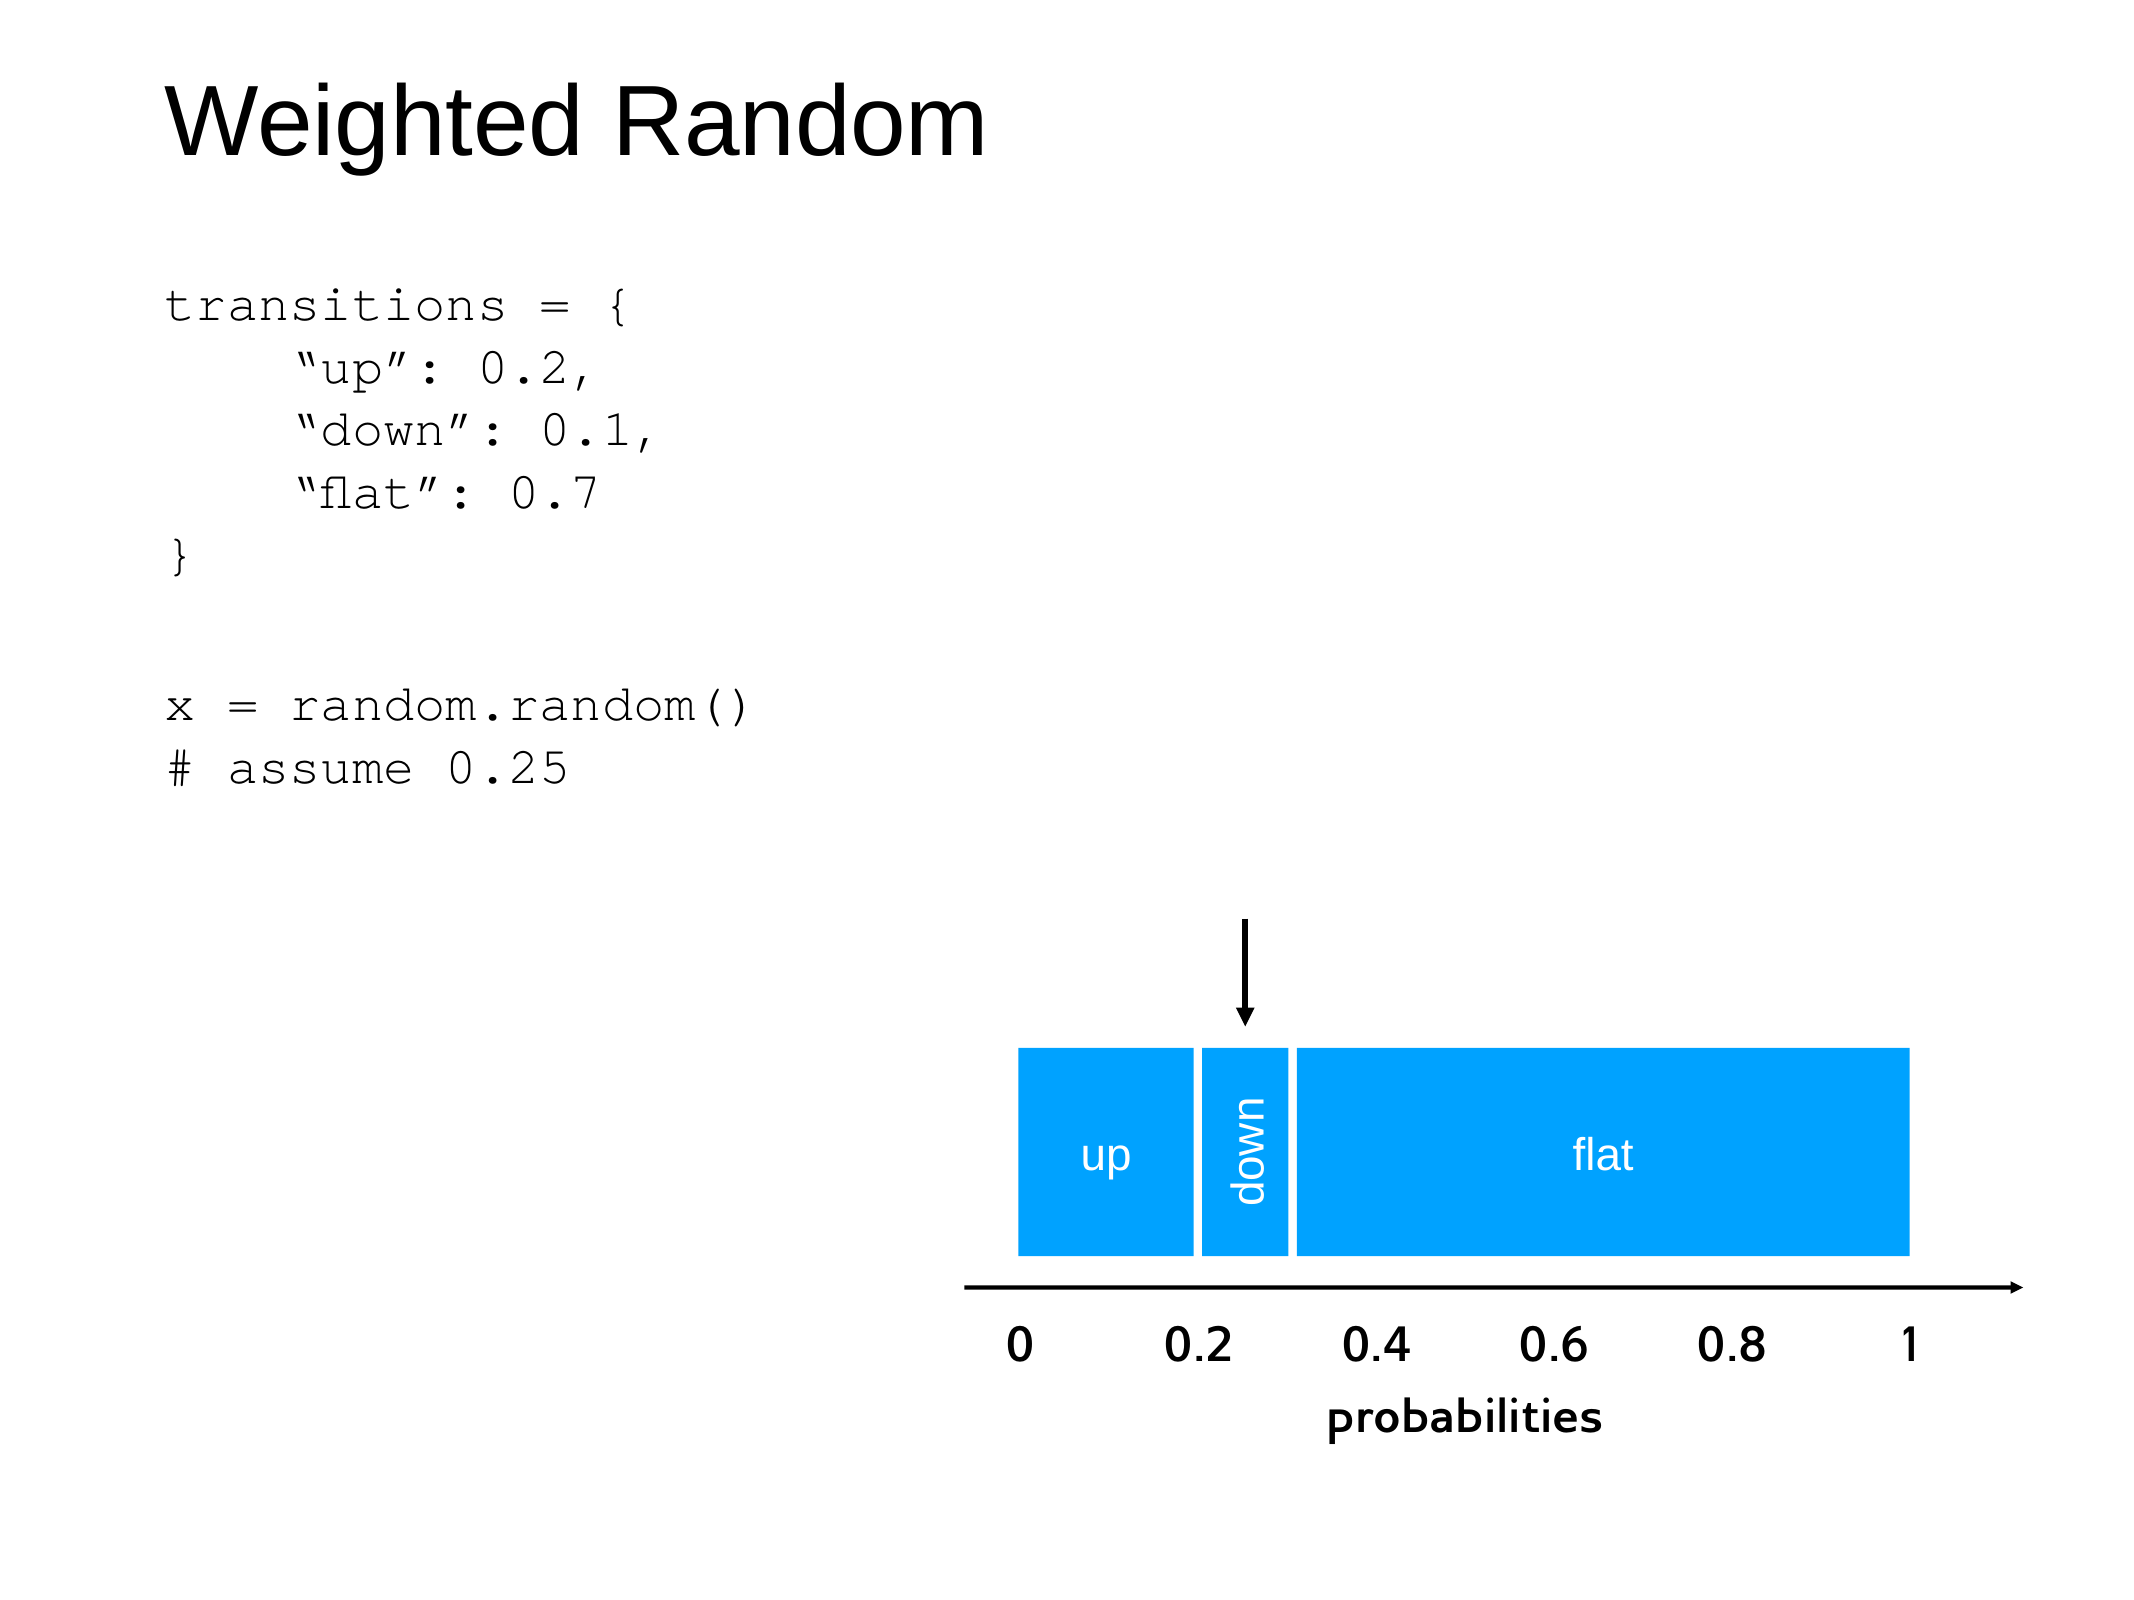

# Weighted Random
transitions = {
    “up”: 0.2,
    “down”: 0.1,
    “flat”: 0.7
}
x = random.random()
# assume 0.25

up
flat
down

0
0.2
0.4
0.6
0.8
1
probabilities